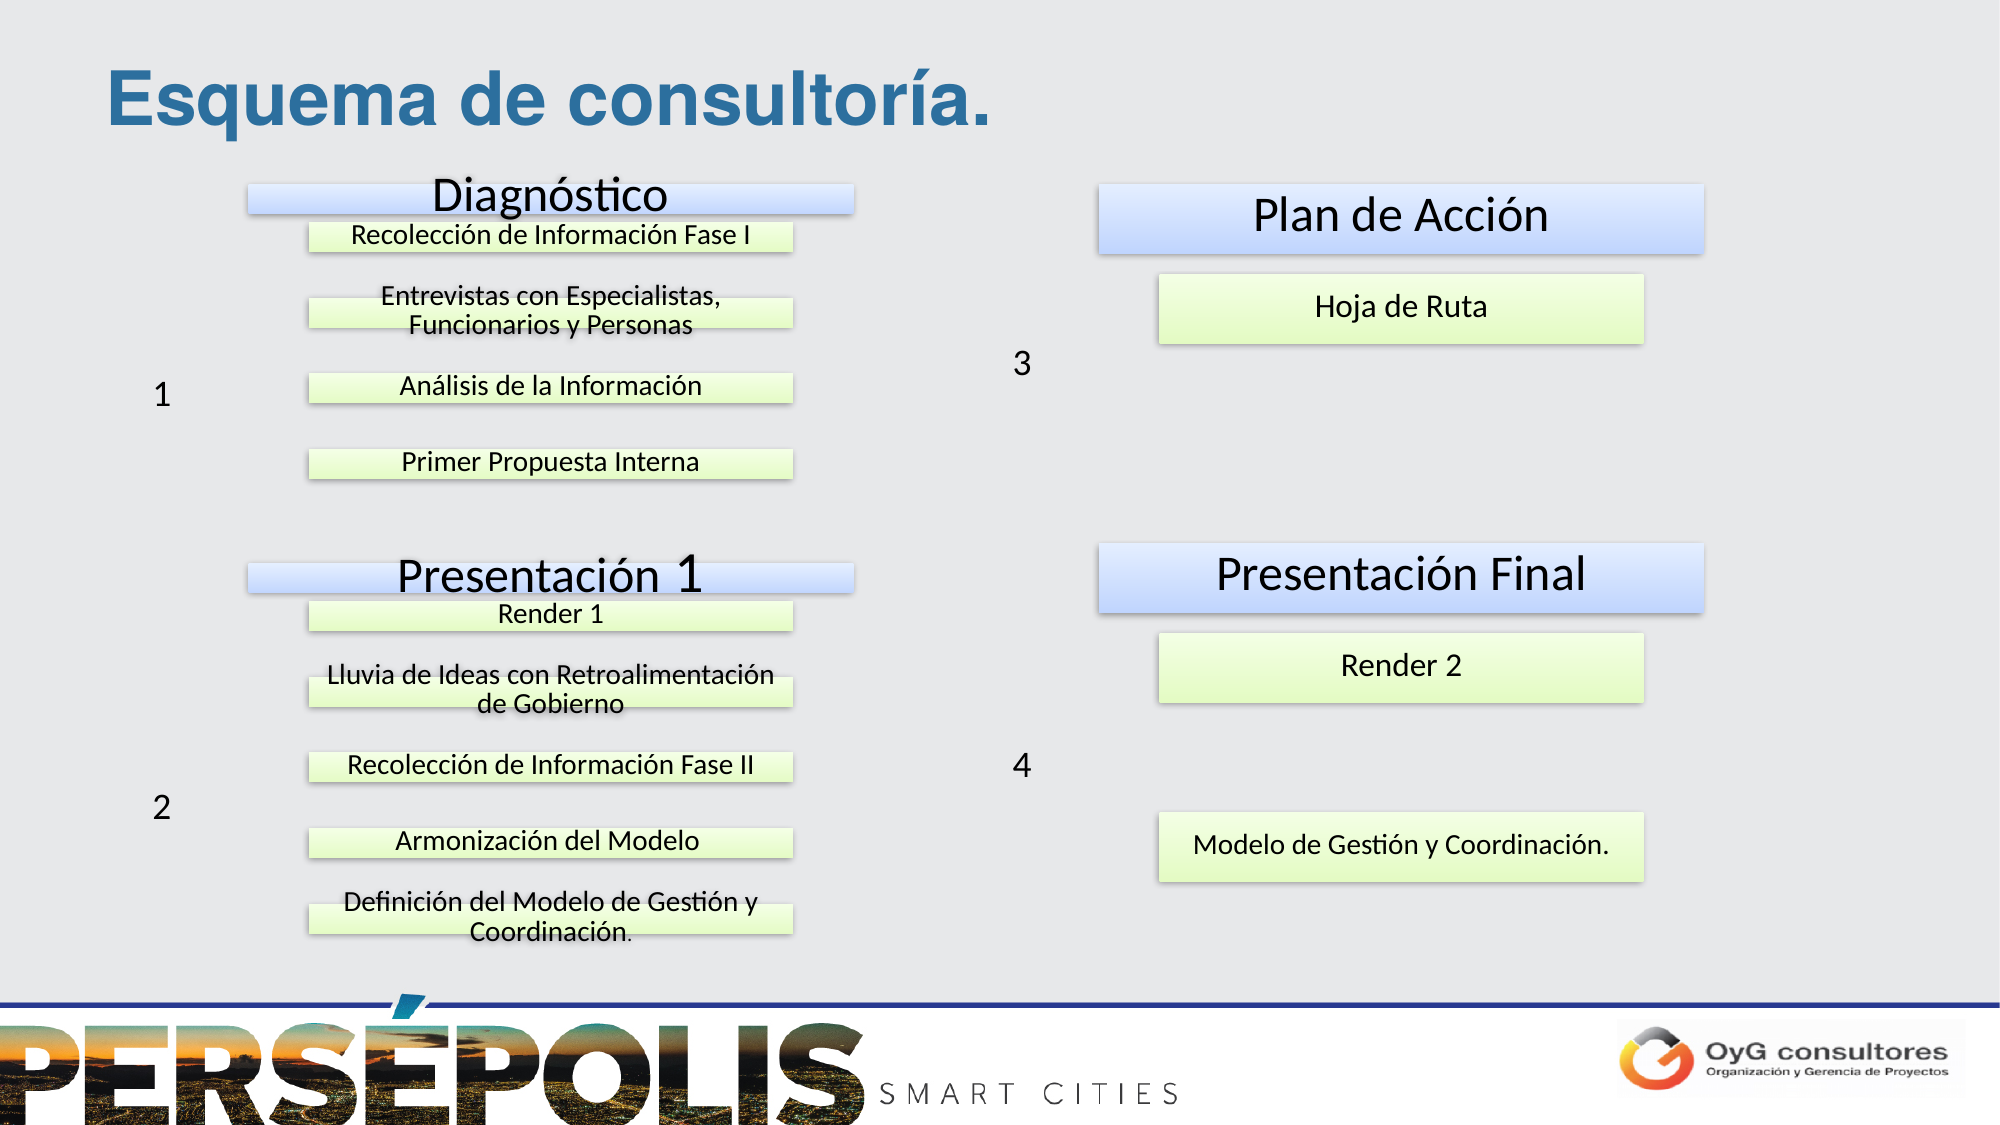

Esquema de consultoría.
Diagnóstico
Recolección de Información Fase I
Entrevistas con Especialistas, Funcionarios y Personas
Análisis de la Información
Primer Propuesta Interna
Presentación 1
Lluvia de Ideas con Retroalimentación de Gobierno
Recolección de Información Fase II
Armonización del Modelo
Definición del Modelo de Gestión y Coordinación.
Render 1
Plan de Acción
Presentación Final
Render 2
Modelo de Gestión y Coordinación.
Hoja de Ruta
3
1
4
2